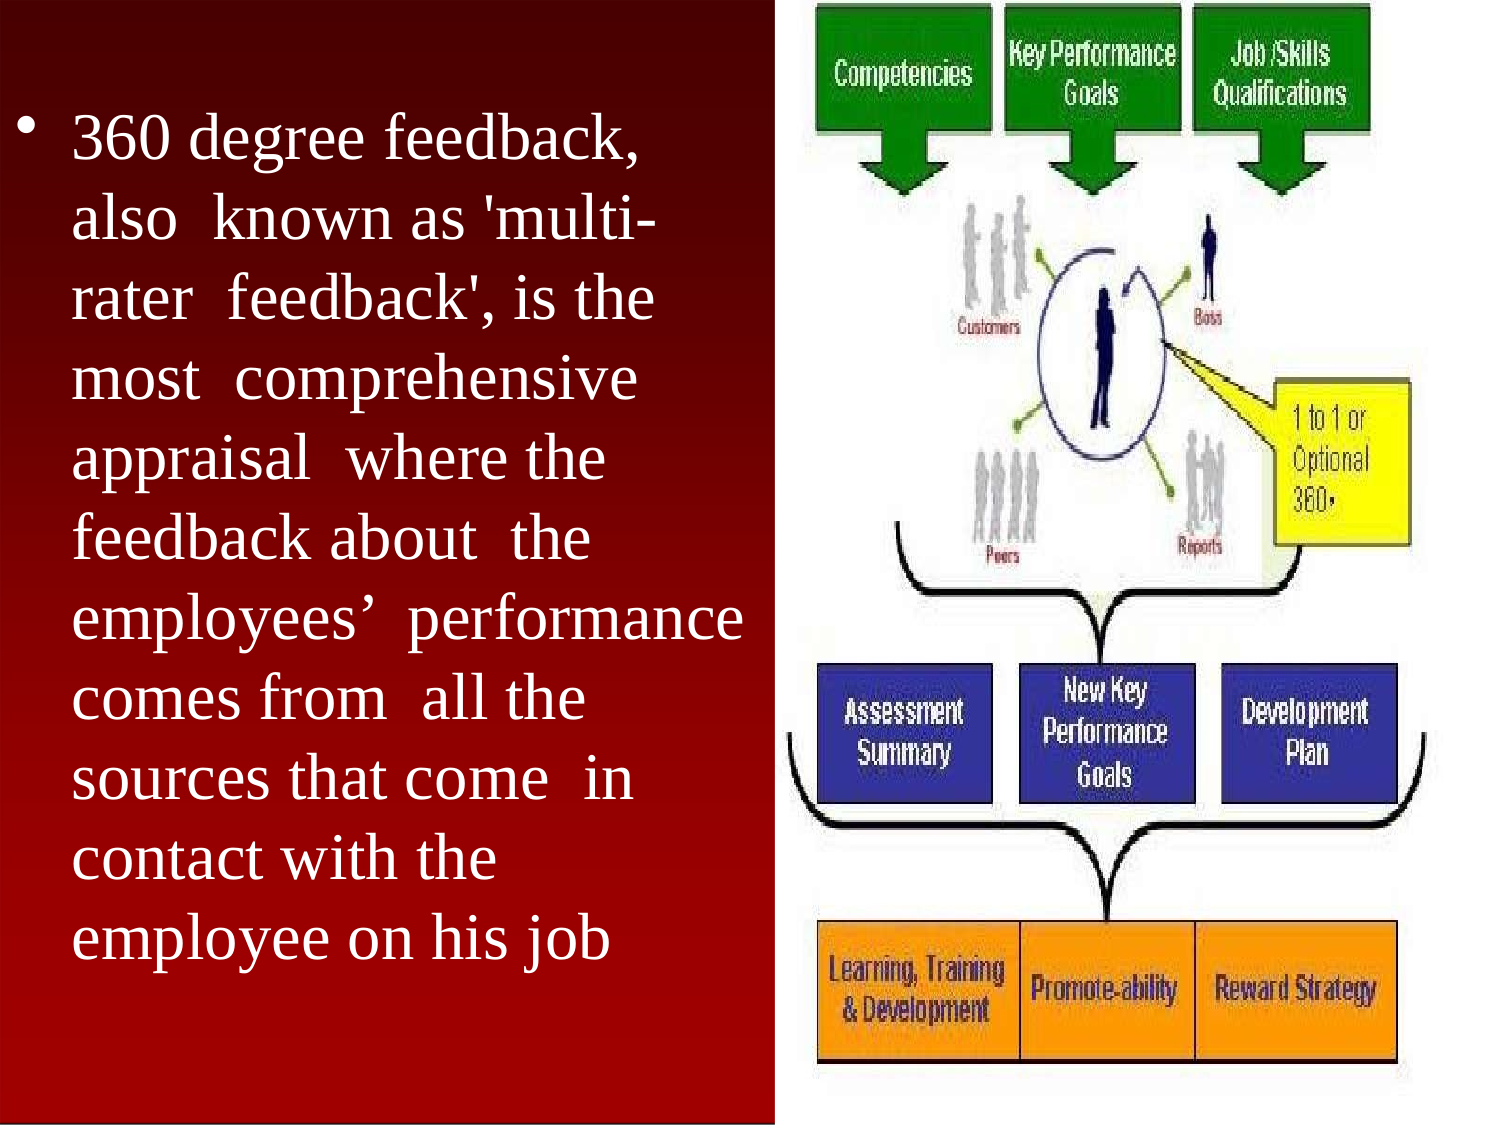

360 degree feedback, also  known as 'multi-rater  feedback', is the most  comprehensive appraisal  where the feedback about  the employees’  performance comes from  all the sources that come  in contact with the  employee on his job